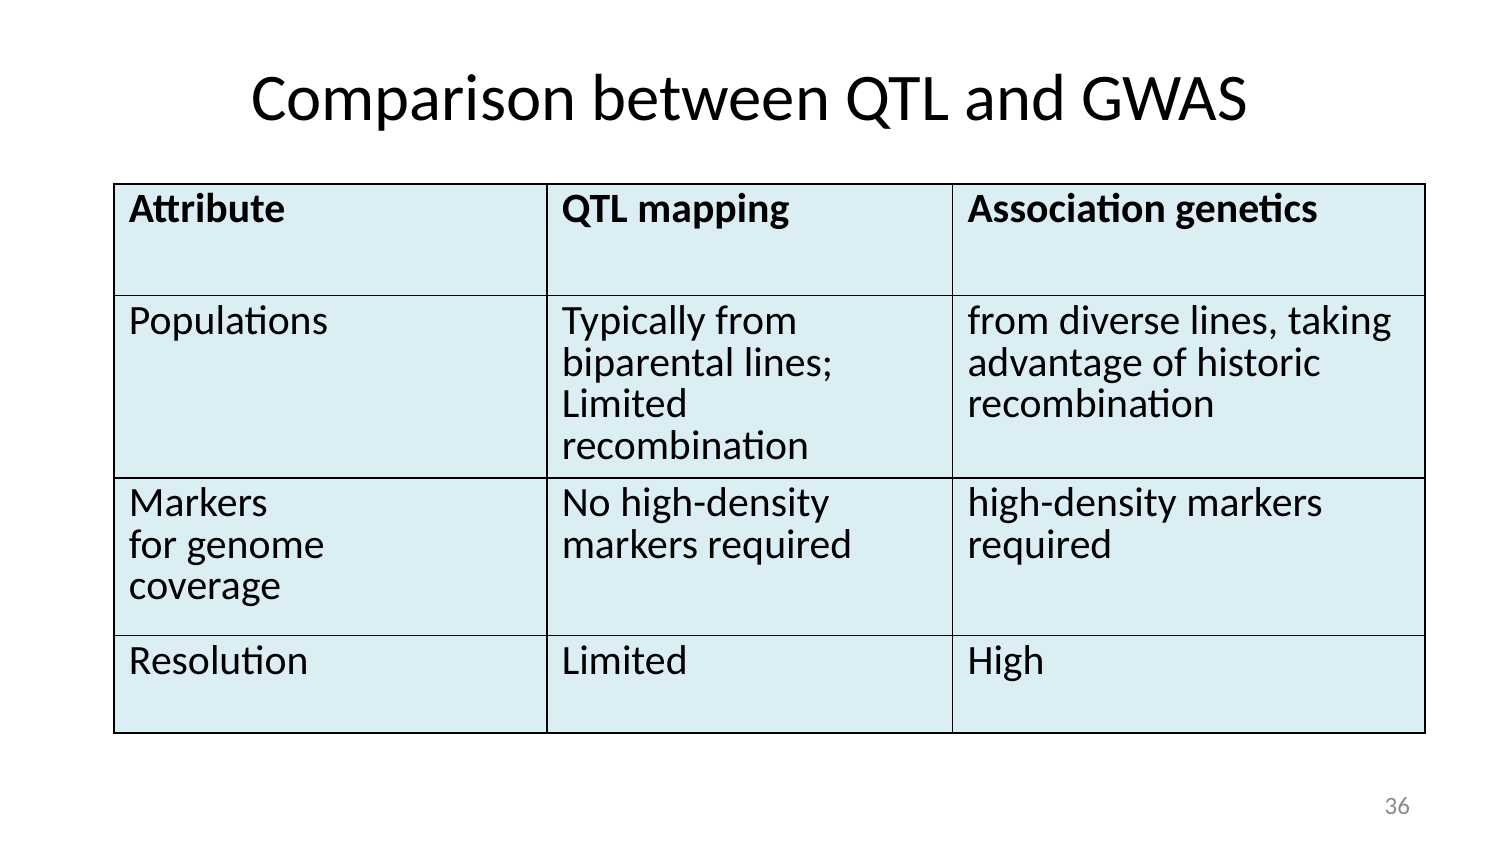

# Comparison between QTL and GWAS
| Attribute | QTL mapping | Association genetics |
| --- | --- | --- |
| Populations | Typically from biparental lines; Limited recombination | from diverse lines, taking advantage of historic recombination |
| Markers for genome coverage | No high-density markers required | high-density markers required |
| Resolution | Limited | High |
36